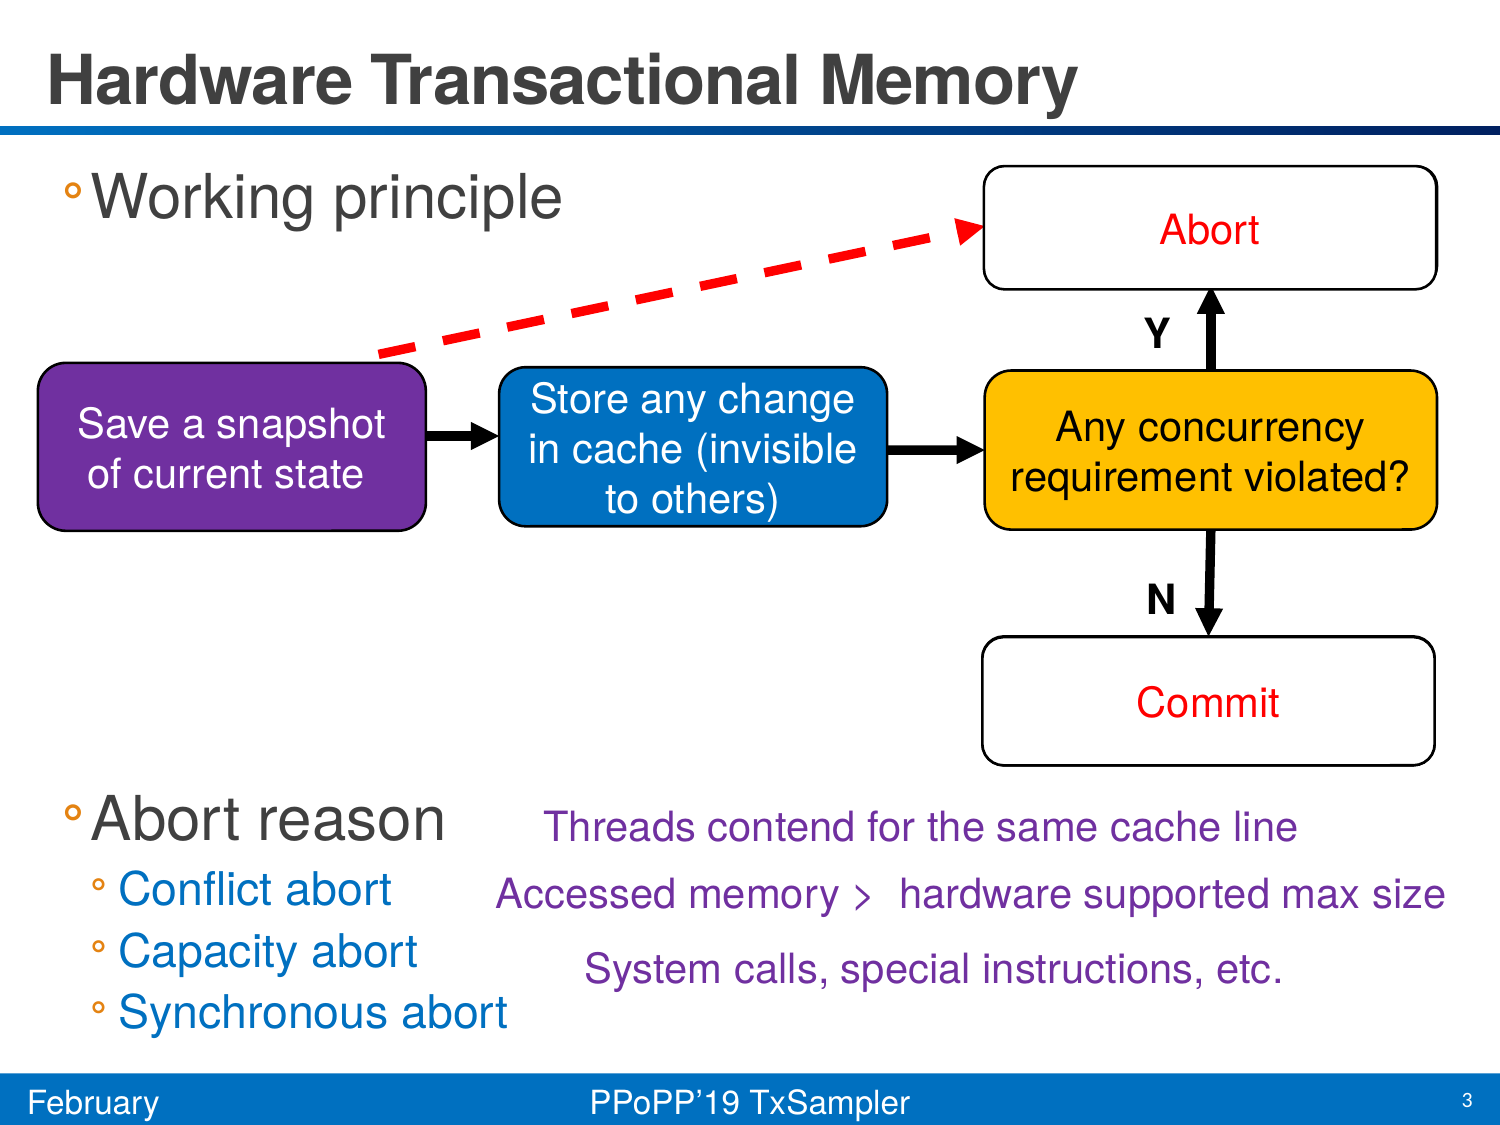

# Hardware Transactional Memory
Working principle

Abort reason
Conflict abort
Capacity abort
Synchronous abort

Abort
Restore the snapshot
Y
Save a snapshot of current state
Store any change in cache (invisible to others)
Any concurrency requirement violated?
N
Make changes visible to others
Commit
Threads contend for the same cache line
Accessed memory >  hardware supported max size
System calls, special instructions, etc.
3